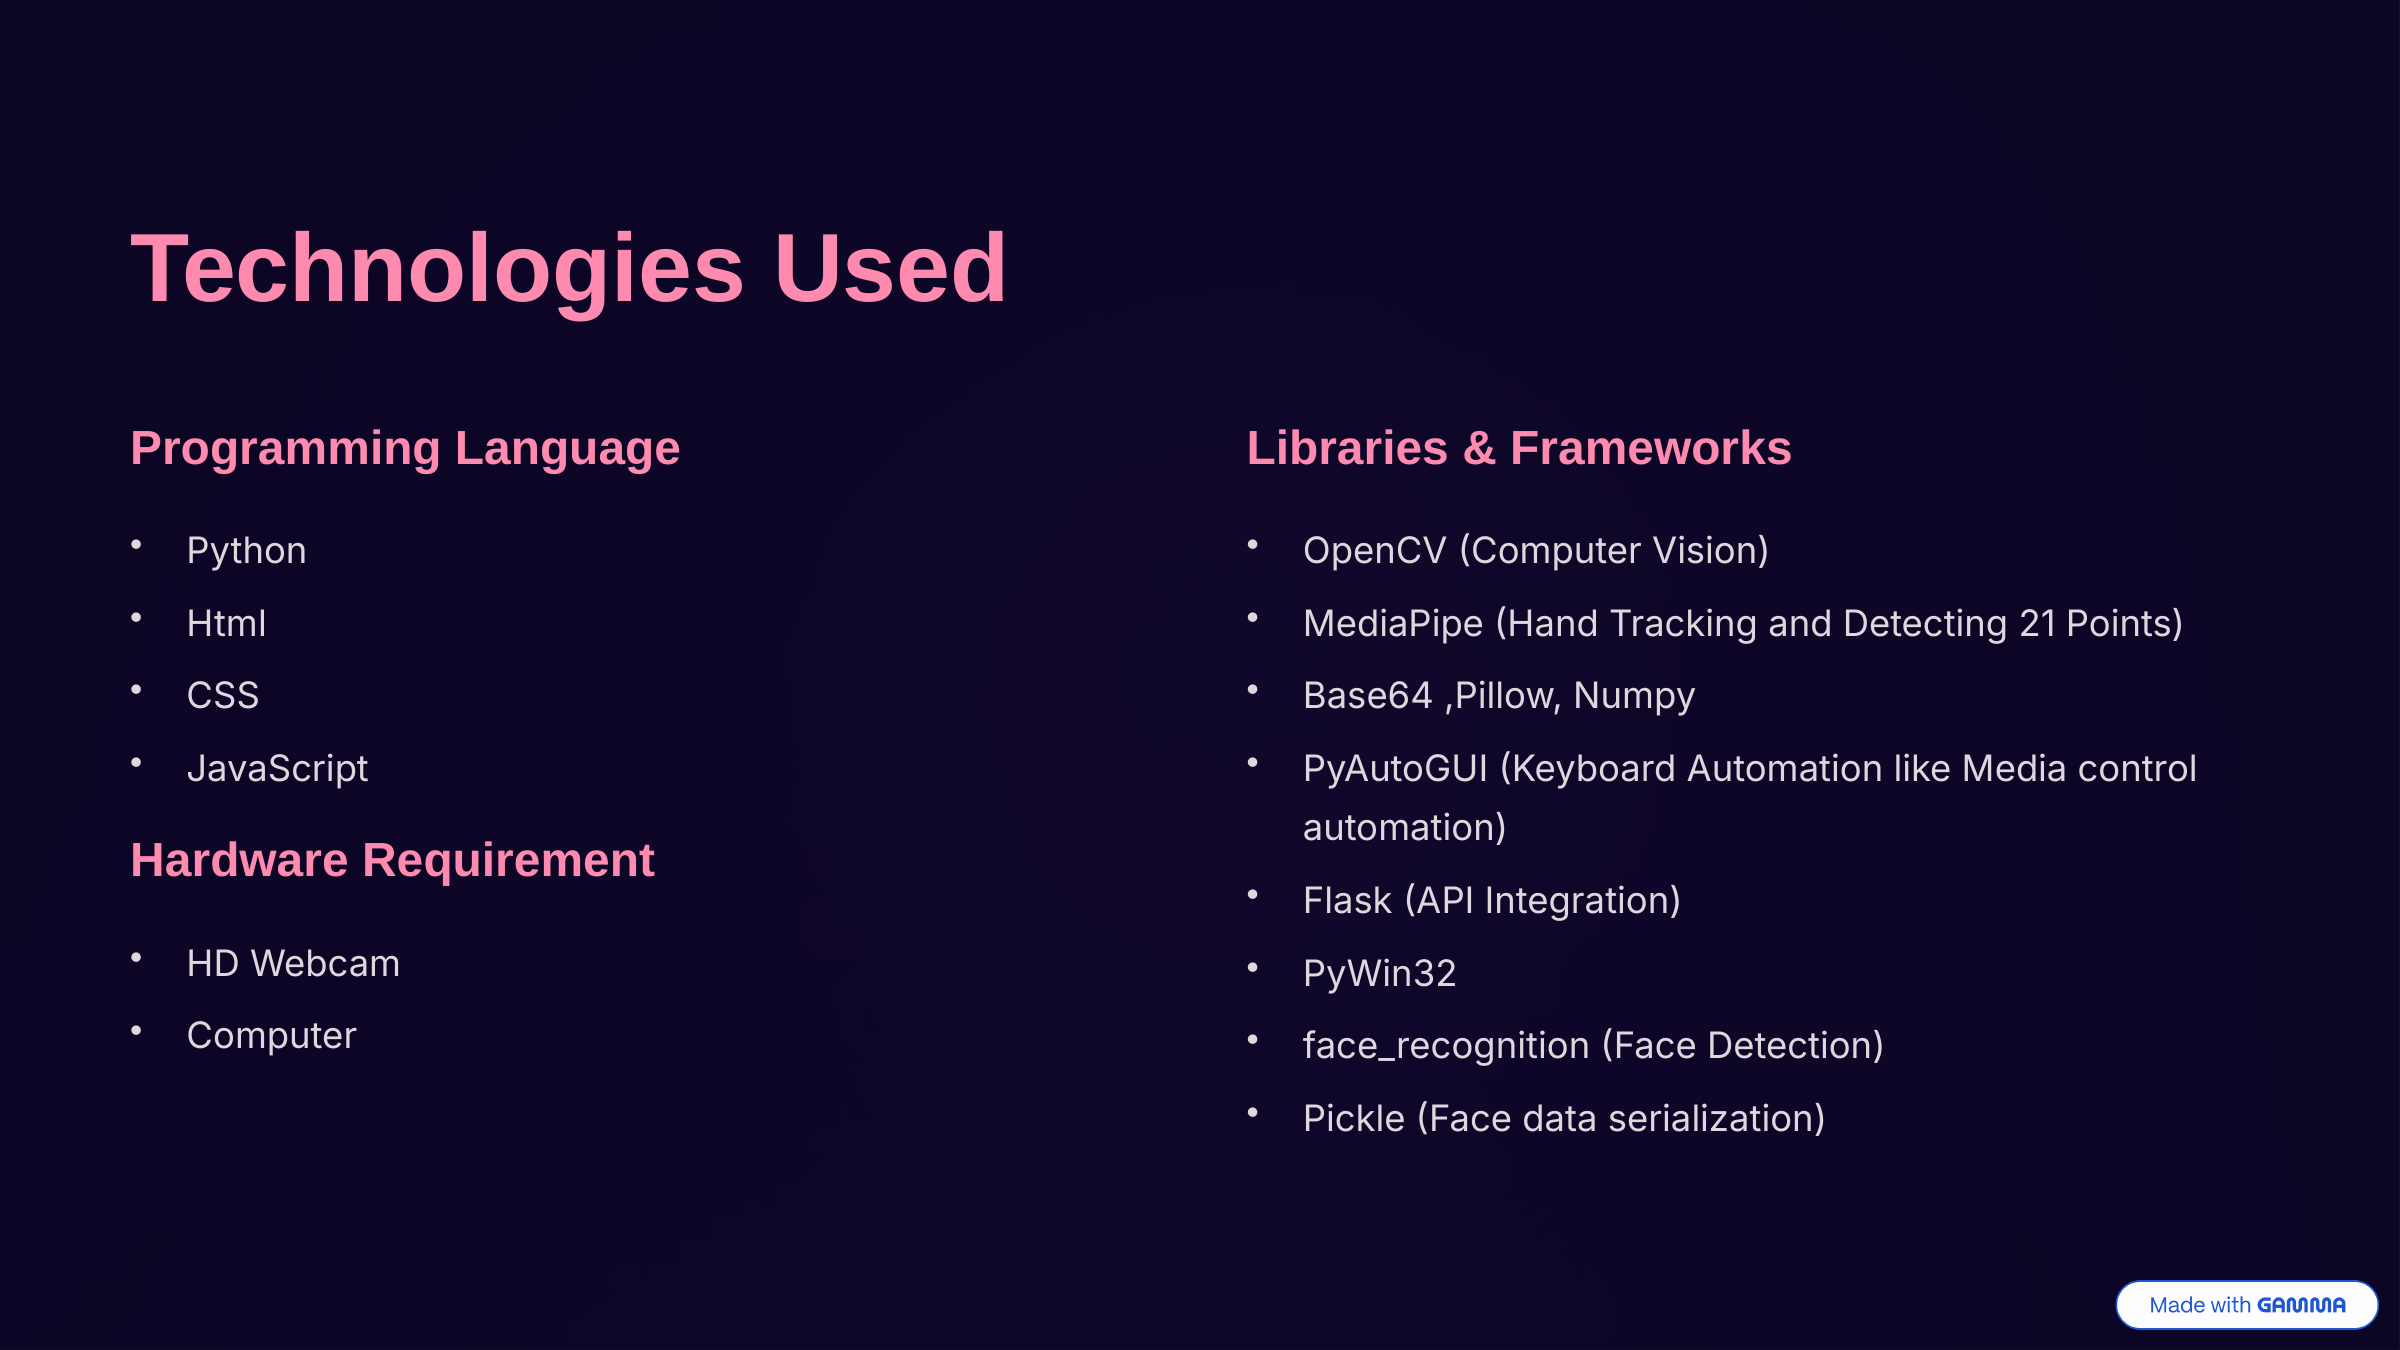

Technologies Used
Programming Language
Libraries & Frameworks
Python
OpenCV (Computer Vision)
Html
MediaPipe (Hand Tracking and Detecting 21 Points)
CSS
Base64 ,Pillow, Numpy
JavaScript
PyAutoGUI (Keyboard Automation like Media control automation)
Hardware Requirement
Flask (API Integration)
HD Webcam
PyWin32
Computer
face_recognition (Face Detection)
Pickle (Face data serialization)